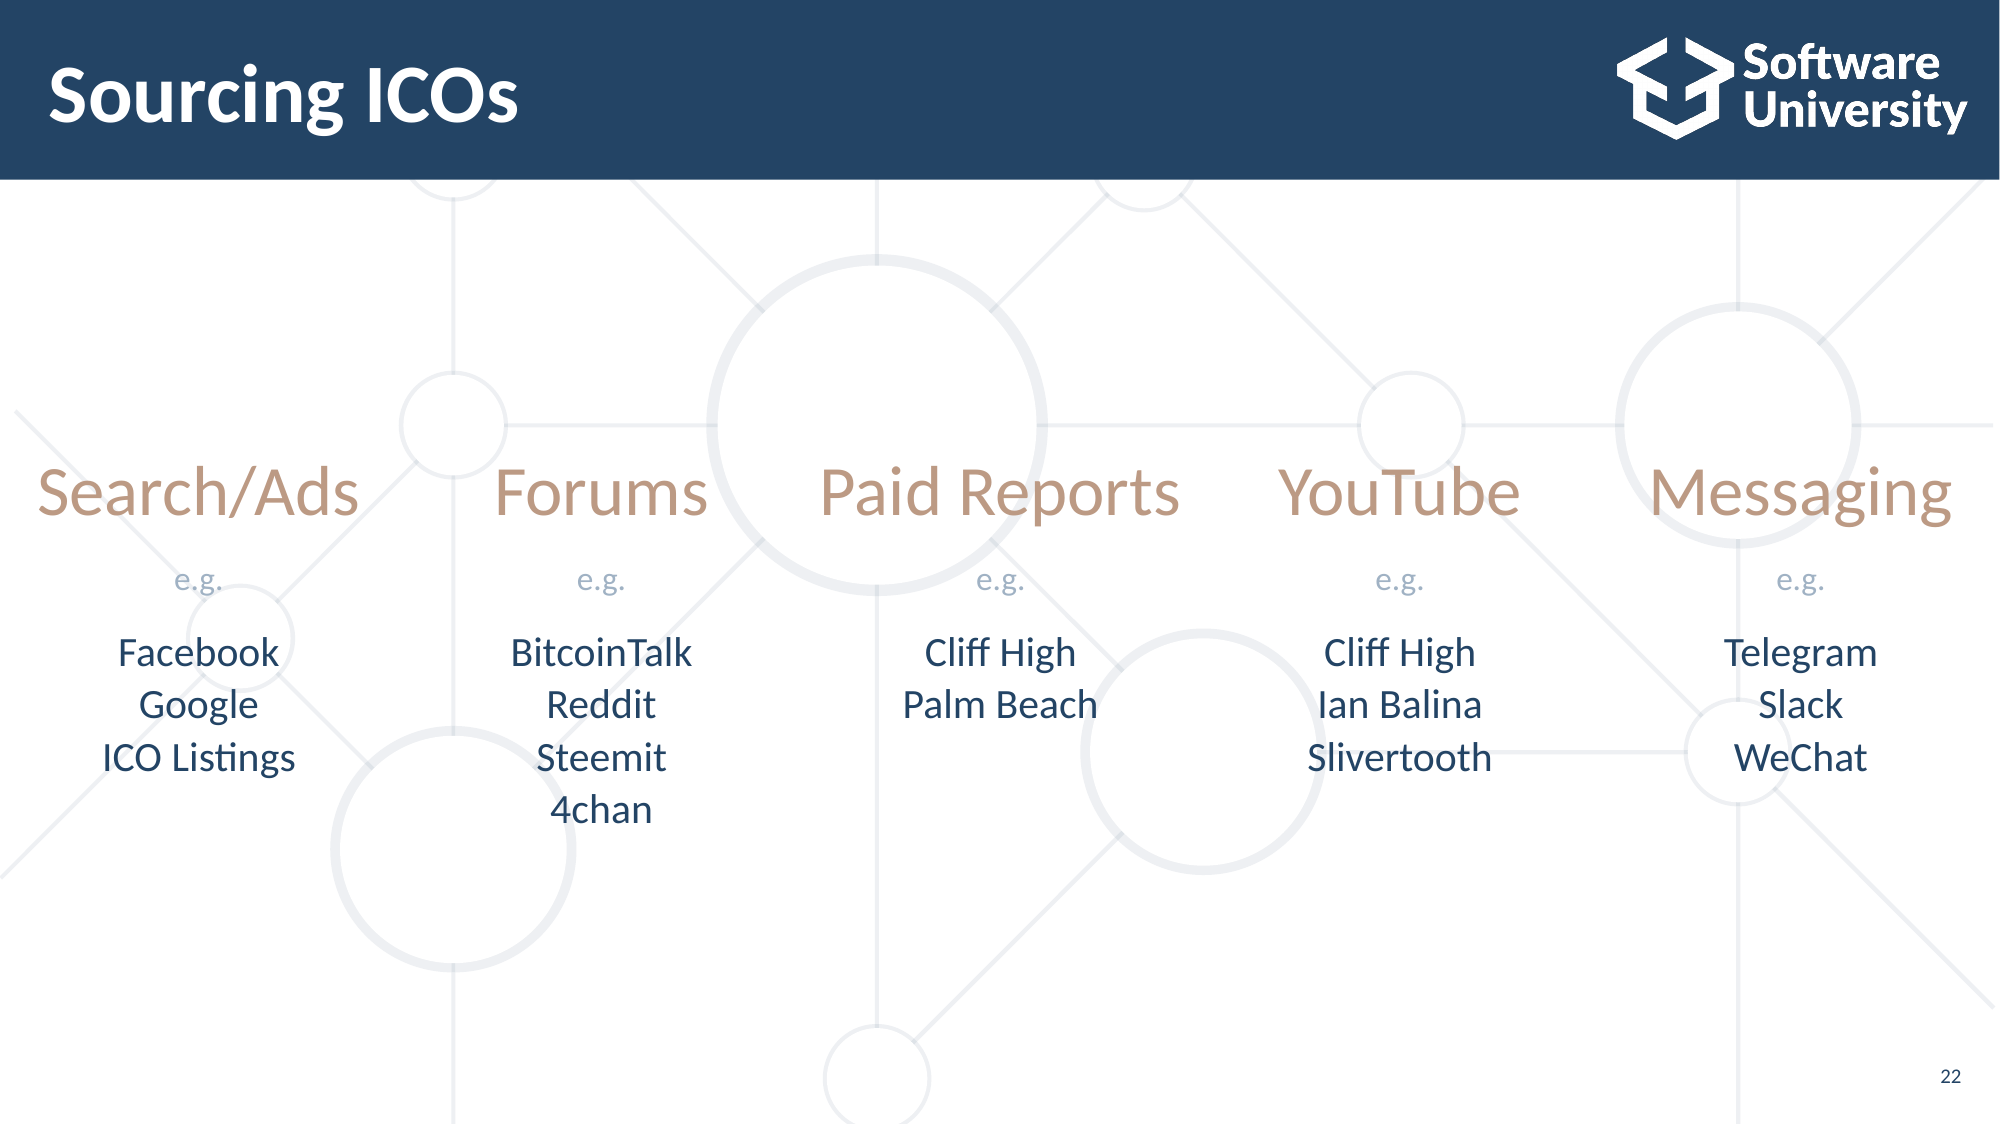

# Sourcing ICOs
Messaging
e.g.
Telegram
Slack
WeChat

Paid Reports
e.g.
Cliff High
Palm Beach

Forums
e.g.
BitcoinTalk
Reddit
Steemit
4chan
Search/Ads
e.g.
Facebook
Google
ICO Listings
YouTube
e.g.
Cliff High
Ian Balina
Slivertooth
22